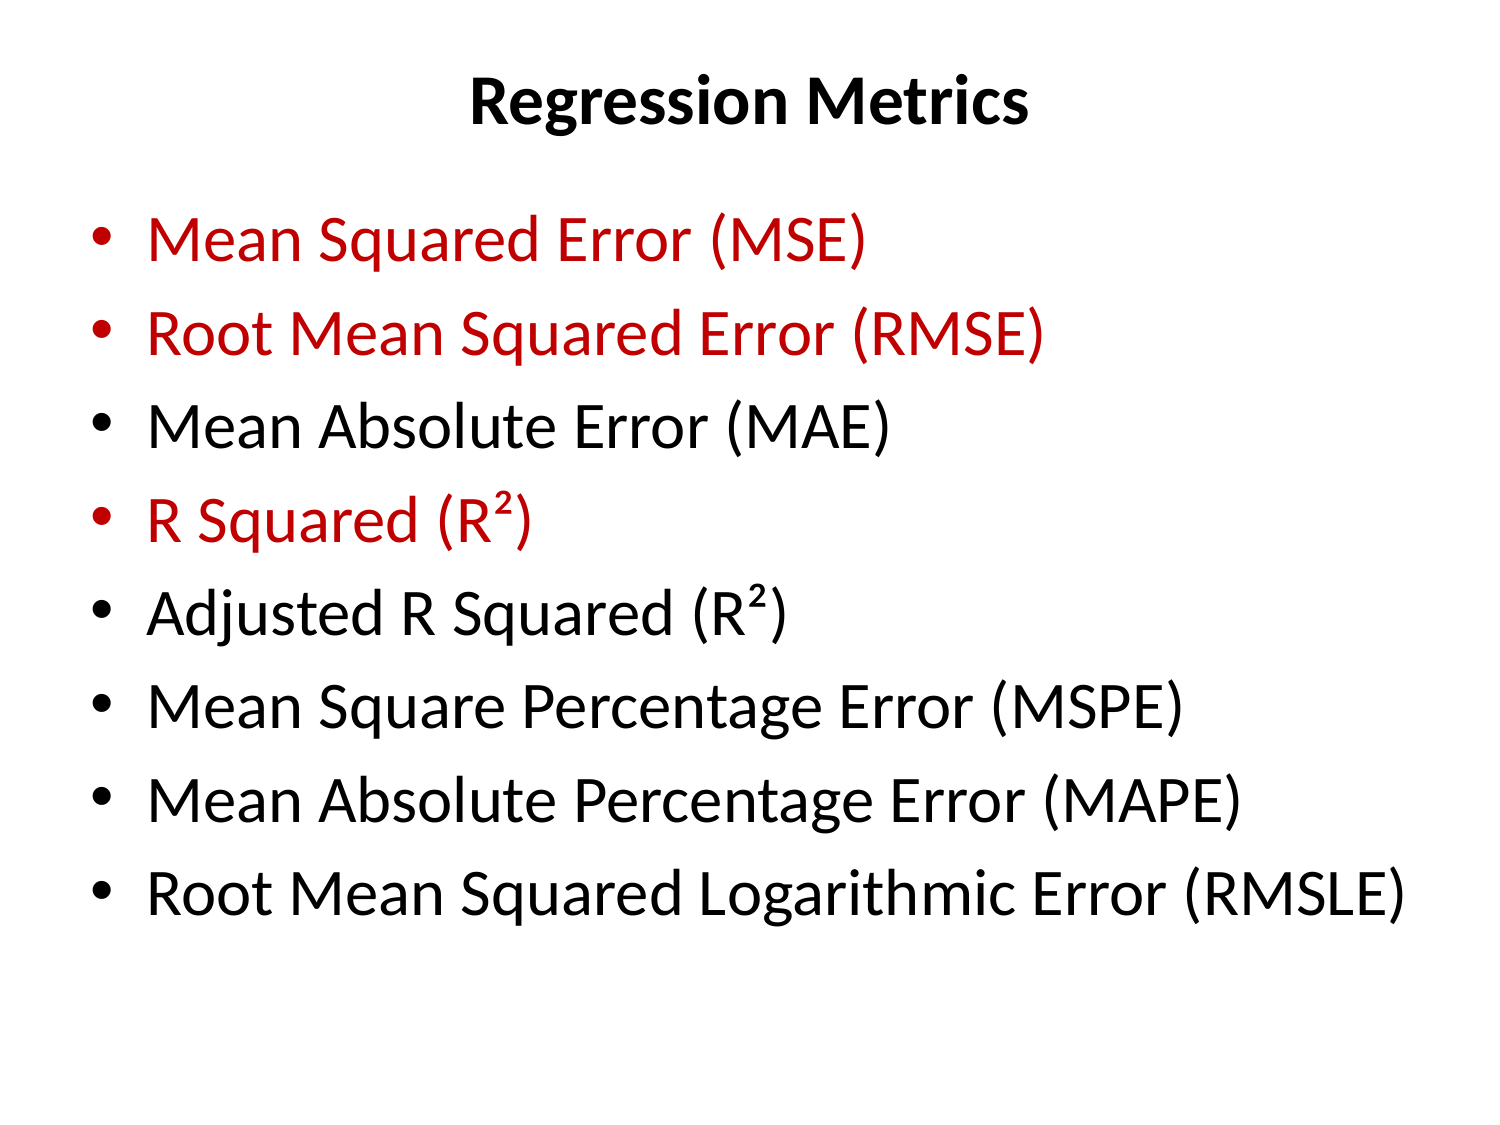

# Regression Metrics
Mean Squared Error (MSE)
Root Mean Squared Error (RMSE)
Mean Absolute Error (MAE)
R Squared (R²)
Adjusted R Squared (R²)
Mean Square Percentage Error (MSPE)
Mean Absolute Percentage Error (MAPE)
Root Mean Squared Logarithmic Error (RMSLE)